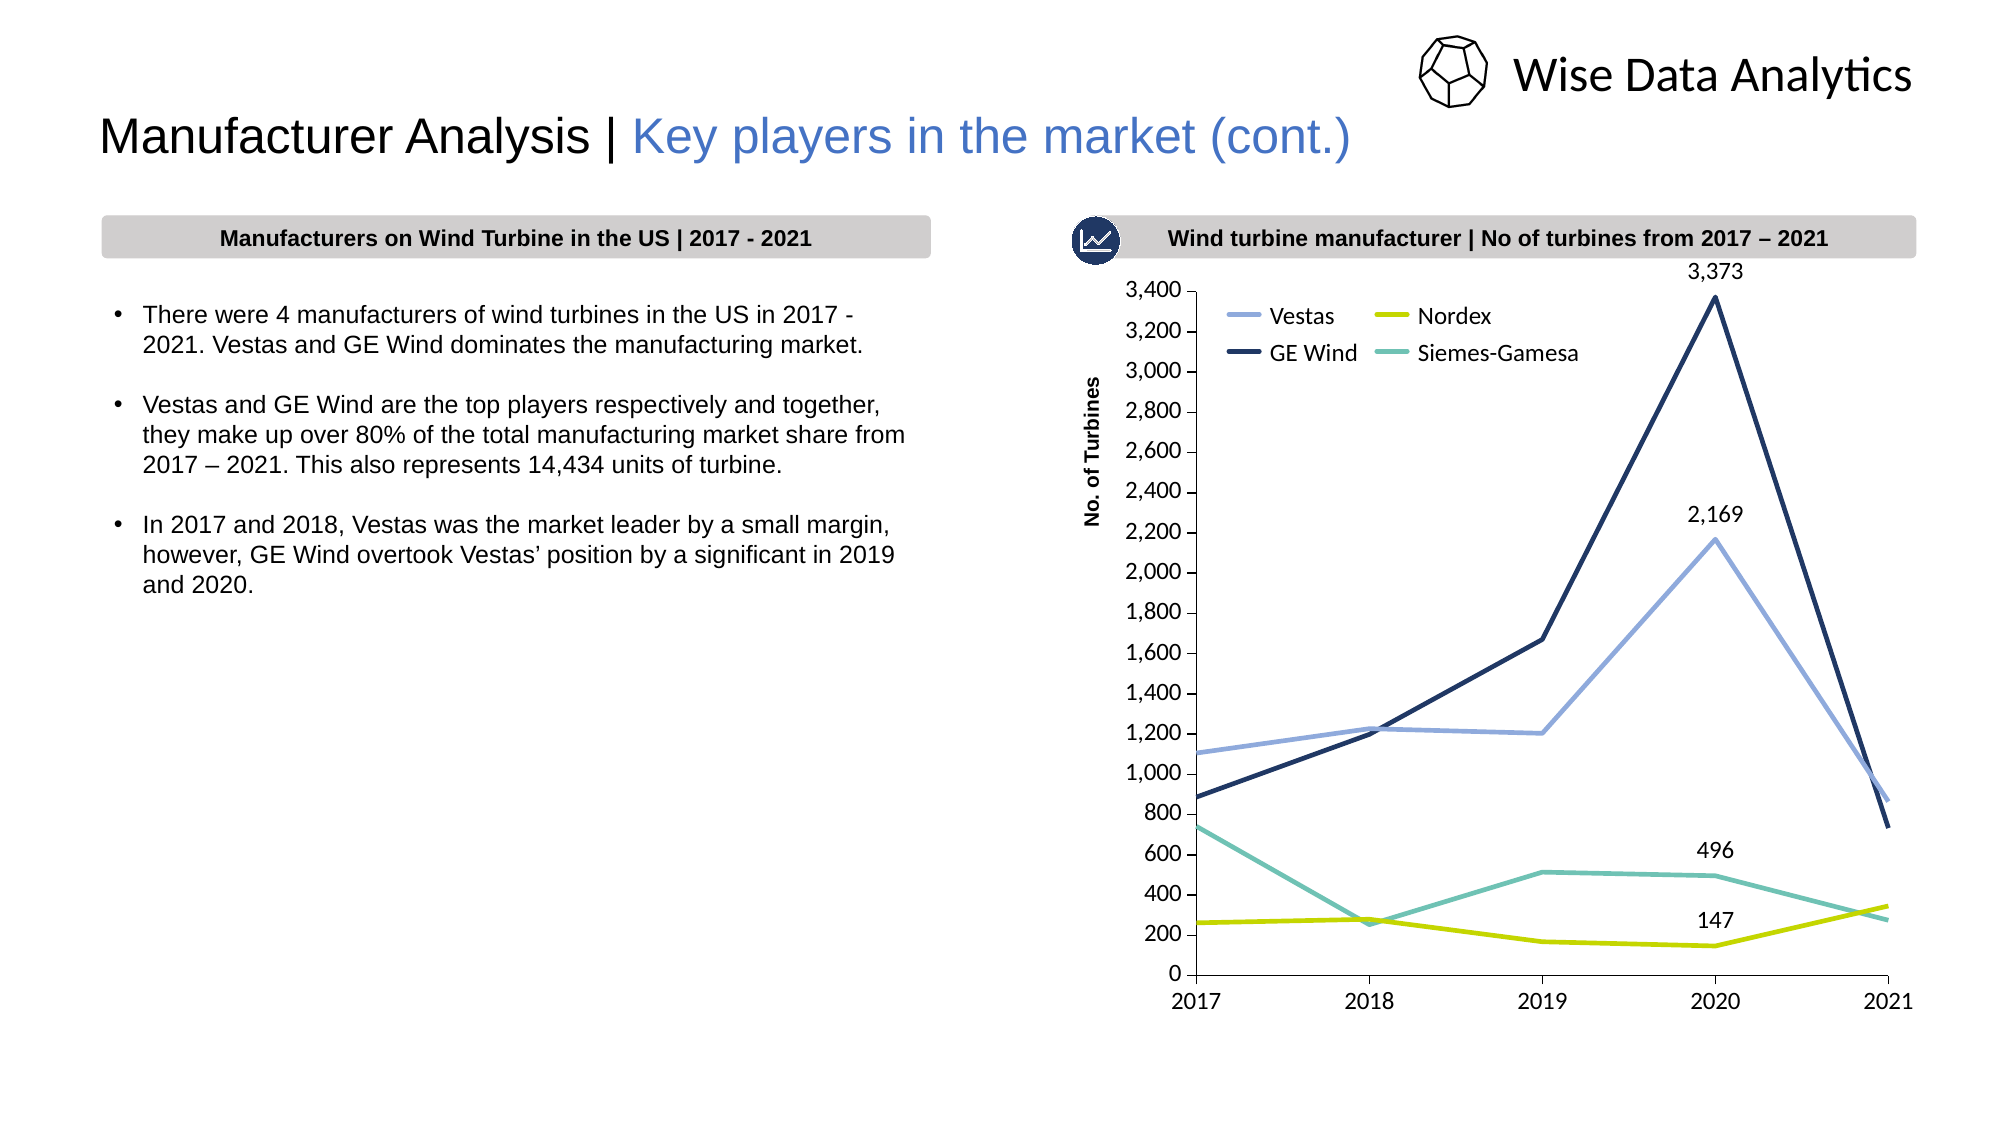

SL
Manufacturer Analysis | Key players in the market (cont.)

Wind turbine manufacturer | No of turbines from 2017 – 2021
Manufacturers on Wind Turbine in the US | 2017 - 2021

### Chart

| Category |  |  |  |  |
|---|---|---|---|---|
There were 4 manufacturers of wind turbines in the US in 2017 - 2021. Vestas and GE Wind dominates the manufacturing market.

Vestas and GE Wind are the top players respectively and together, they make up over 80% of the total manufacturing market share from 2017 – 2021. This also represents 14,434 units of turbine.

In 2017 and 2018, Vestas was the market leader by a small margin, however, GE Wind overtook Vestas’ position by a significant in 2019 and 2020.

Vestas
Nordex
GE Wind
Siemes-Gamesa
No. of Turbines